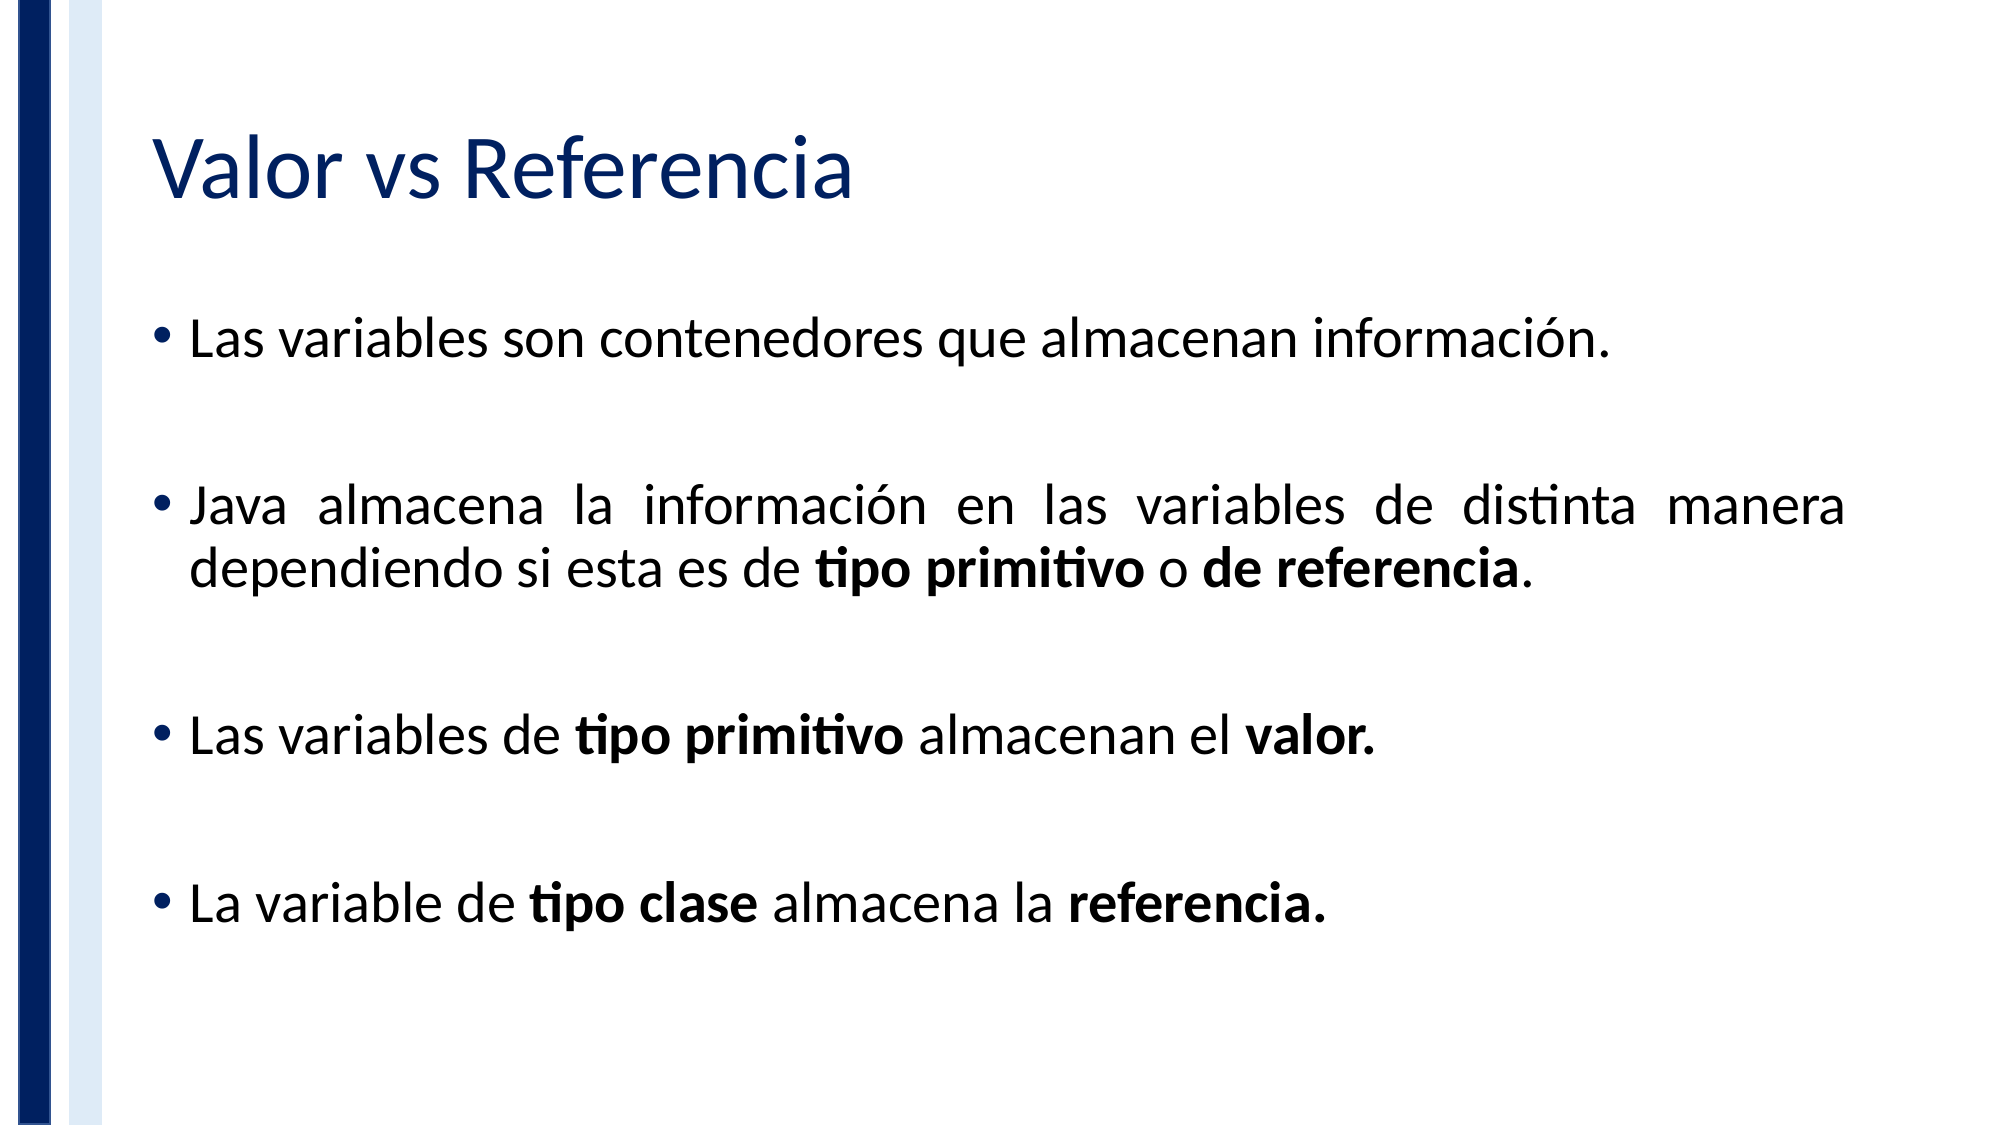

# Valor vs Referencia
Las variables son contenedores que almacenan información.

Java almacena la información en las variables de distinta manera dependiendo si esta es de tipo primitivo o de referencia.

Las variables de tipo primitivo almacenan el valor.

La variable de tipo clase almacena la referencia.